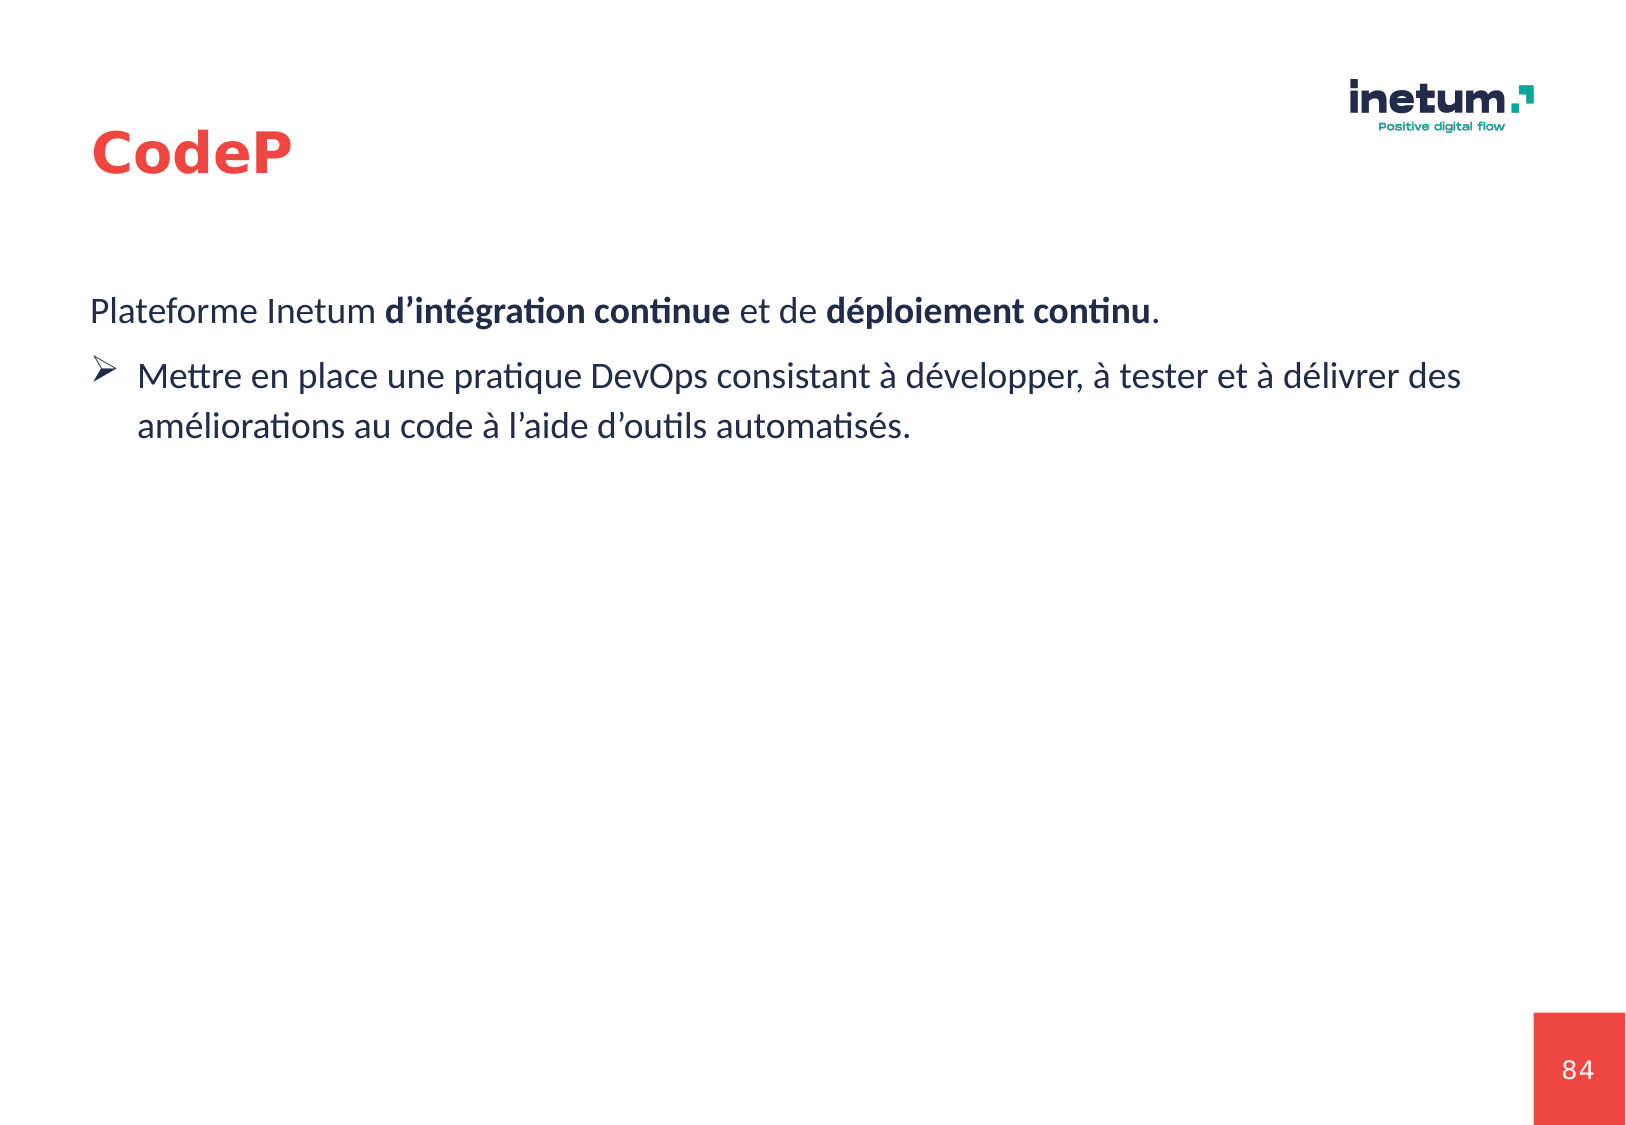

# CodeP
Plateforme Inetum d’intégration continue et de déploiement continu.
Mettre en place une pratique DevOps consistant à développer, à tester et à délivrer des améliorations au code à l’aide d’outils automatisés.